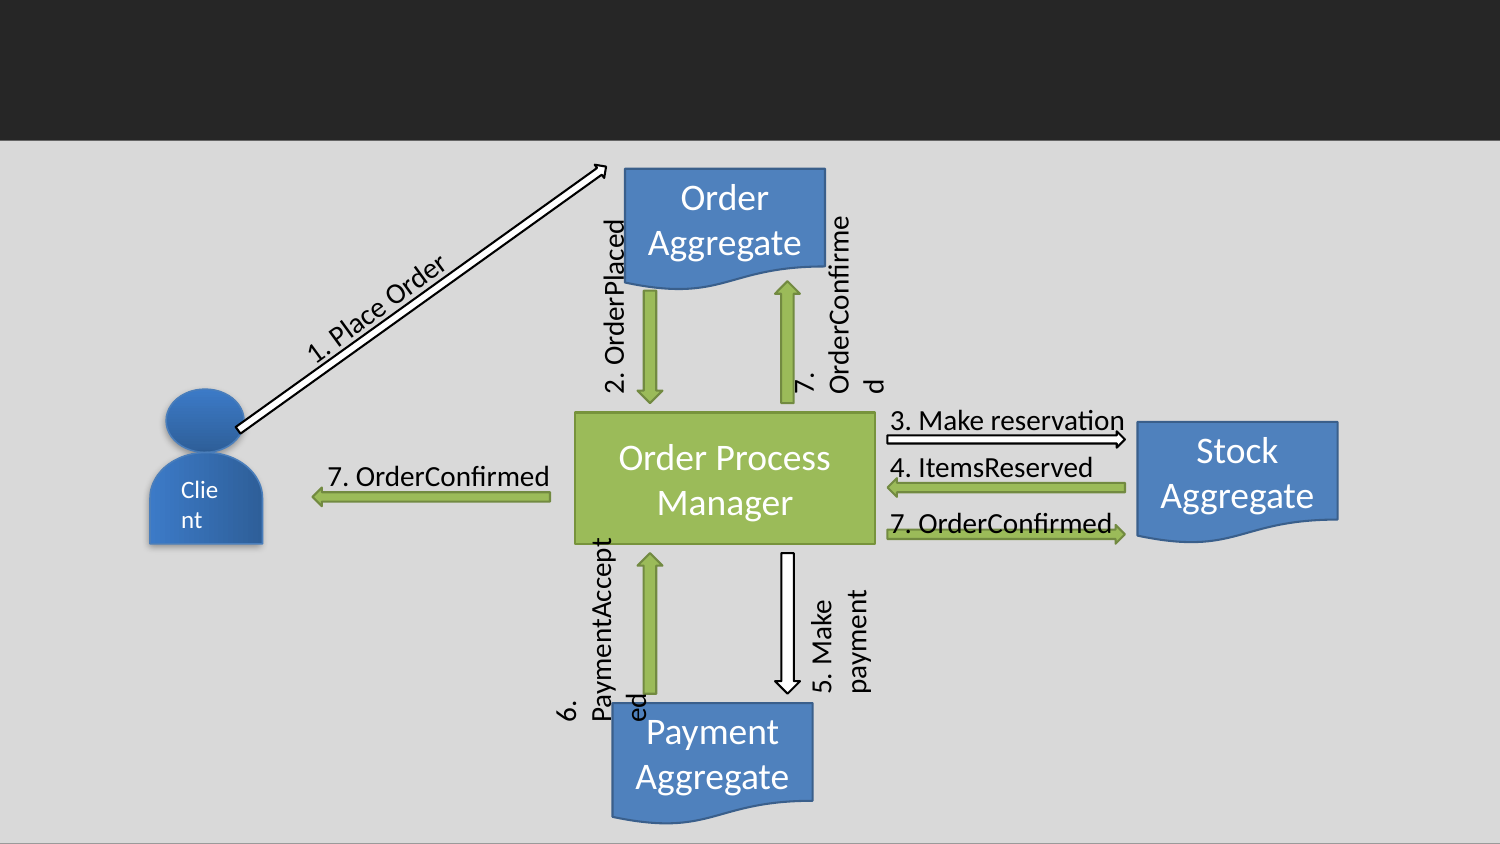

Order Aggregate
7. OrderConfirmed
1. Place Order
2. OrderPlaced

Client
3. Make reservation
Order Process Manager
Stock Aggregate

4. ItemsReserved
7. OrderConfirmed

7. OrderConfirmed

5. Make payment
6. PaymentAccepted

Payment Aggregate